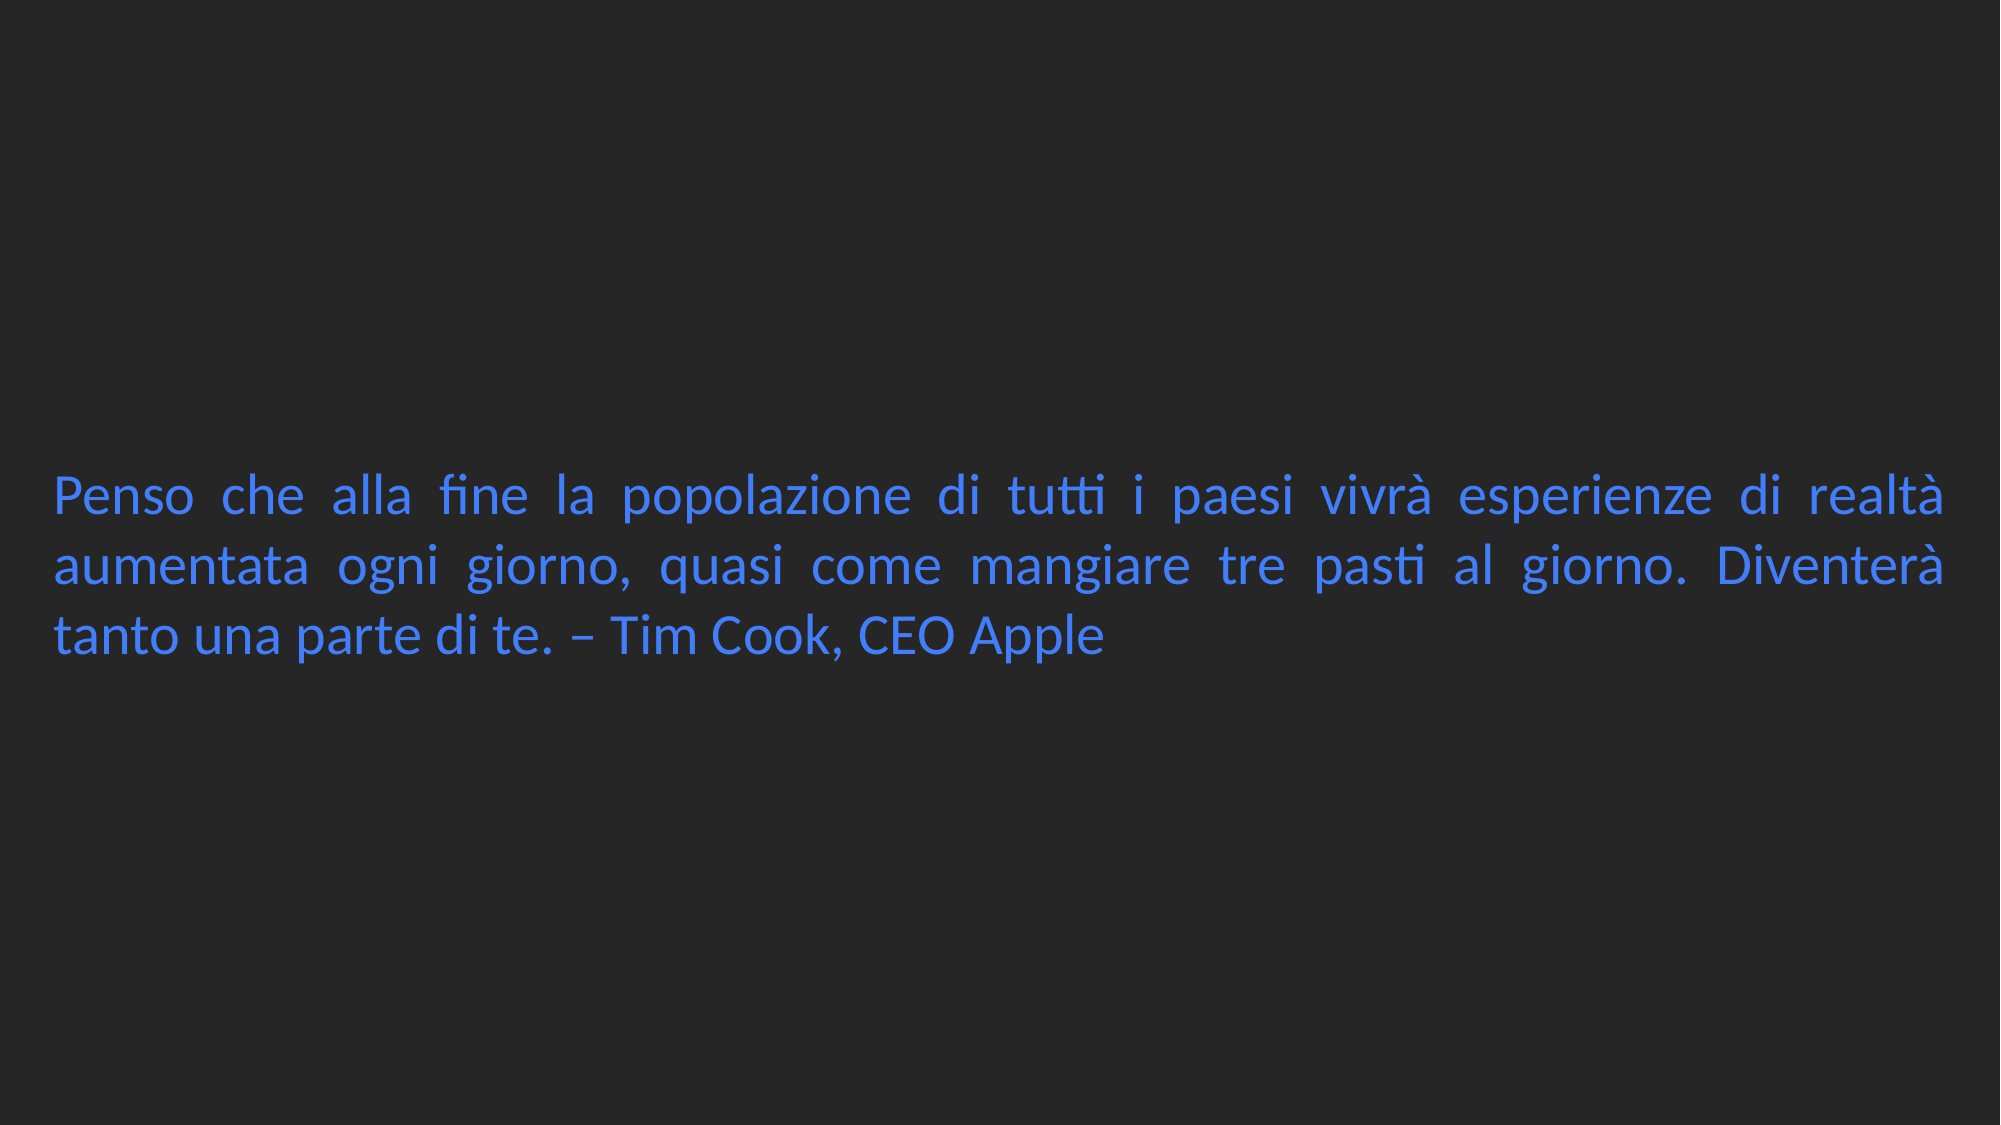

Penso che alla fine la popolazione di tutti i paesi vivrà esperienze di realtà aumentata ogni giorno, quasi come mangiare tre pasti al giorno. Diventerà tanto una parte di te. – Tim Cook, CEO Apple